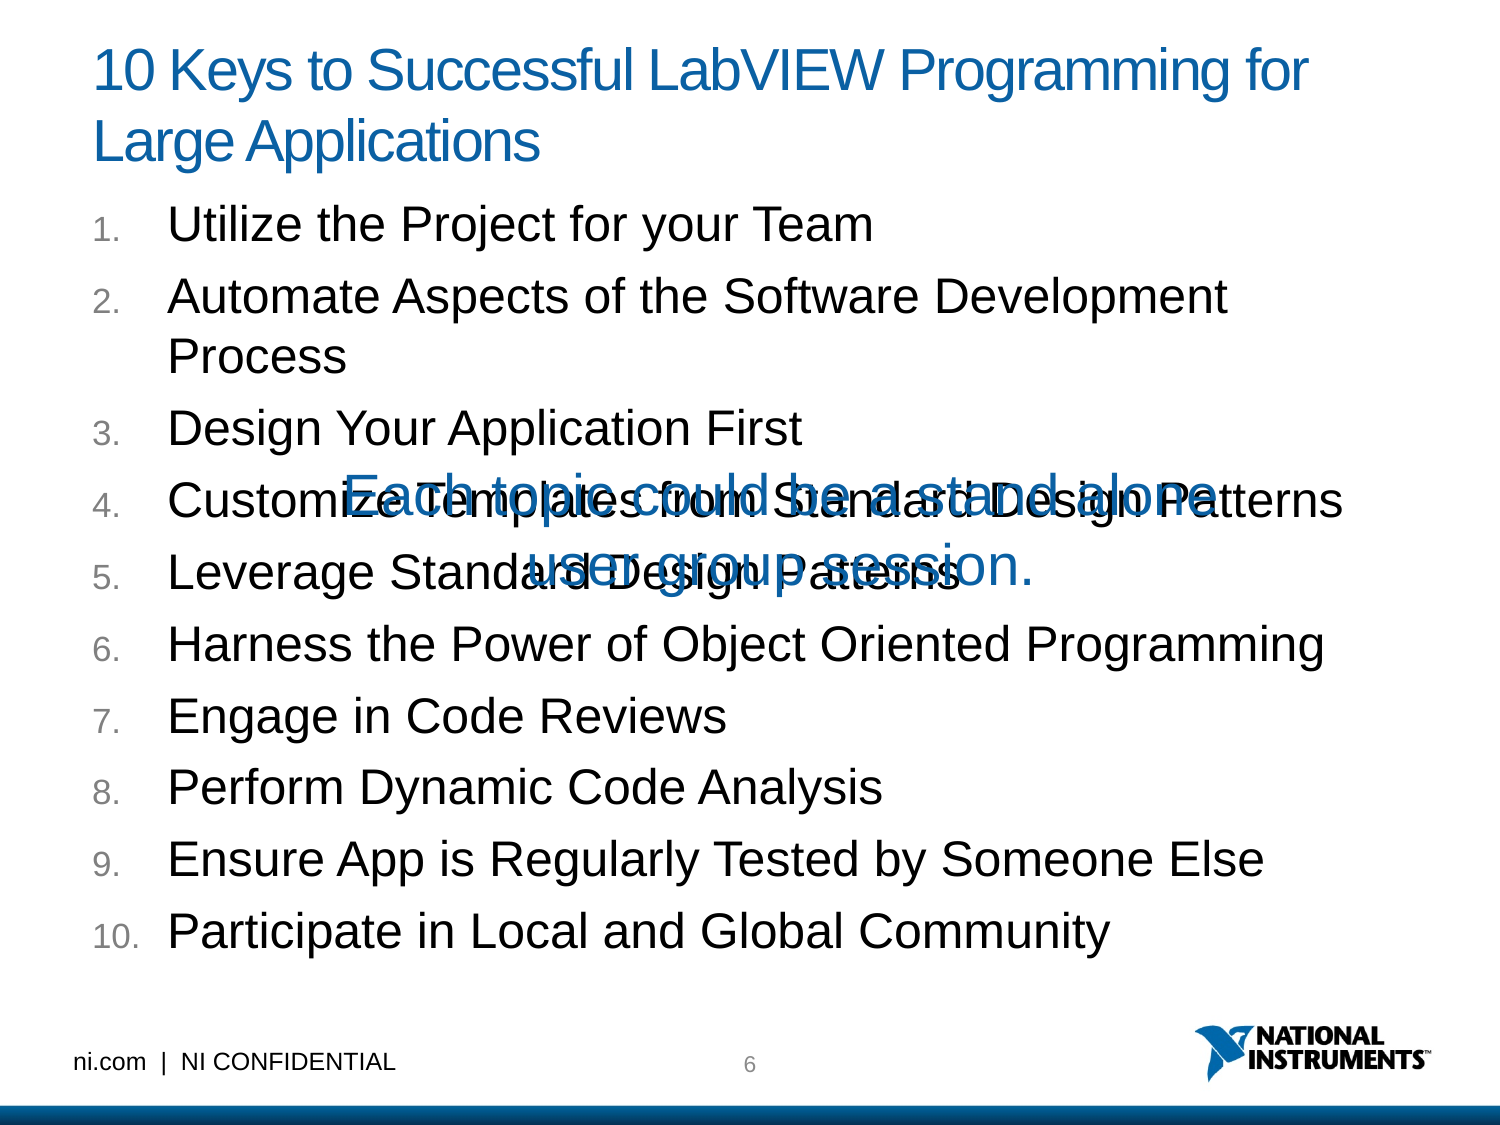

# 10 Keys to Successful LabVIEW Programming for Large Applications
Utilize the Project for your Team
Automate Aspects of the Software Development Process
Design Your Application First
Customize Templates from Standard Design Patterns
Leverage Standard Design Patterns
Harness the Power of Object Oriented Programming
Engage in Code Reviews
Perform Dynamic Code Analysis
Ensure App is Regularly Tested by Someone Else
Participate in Local and Global Community
Each topic could be a stand alone user group session.